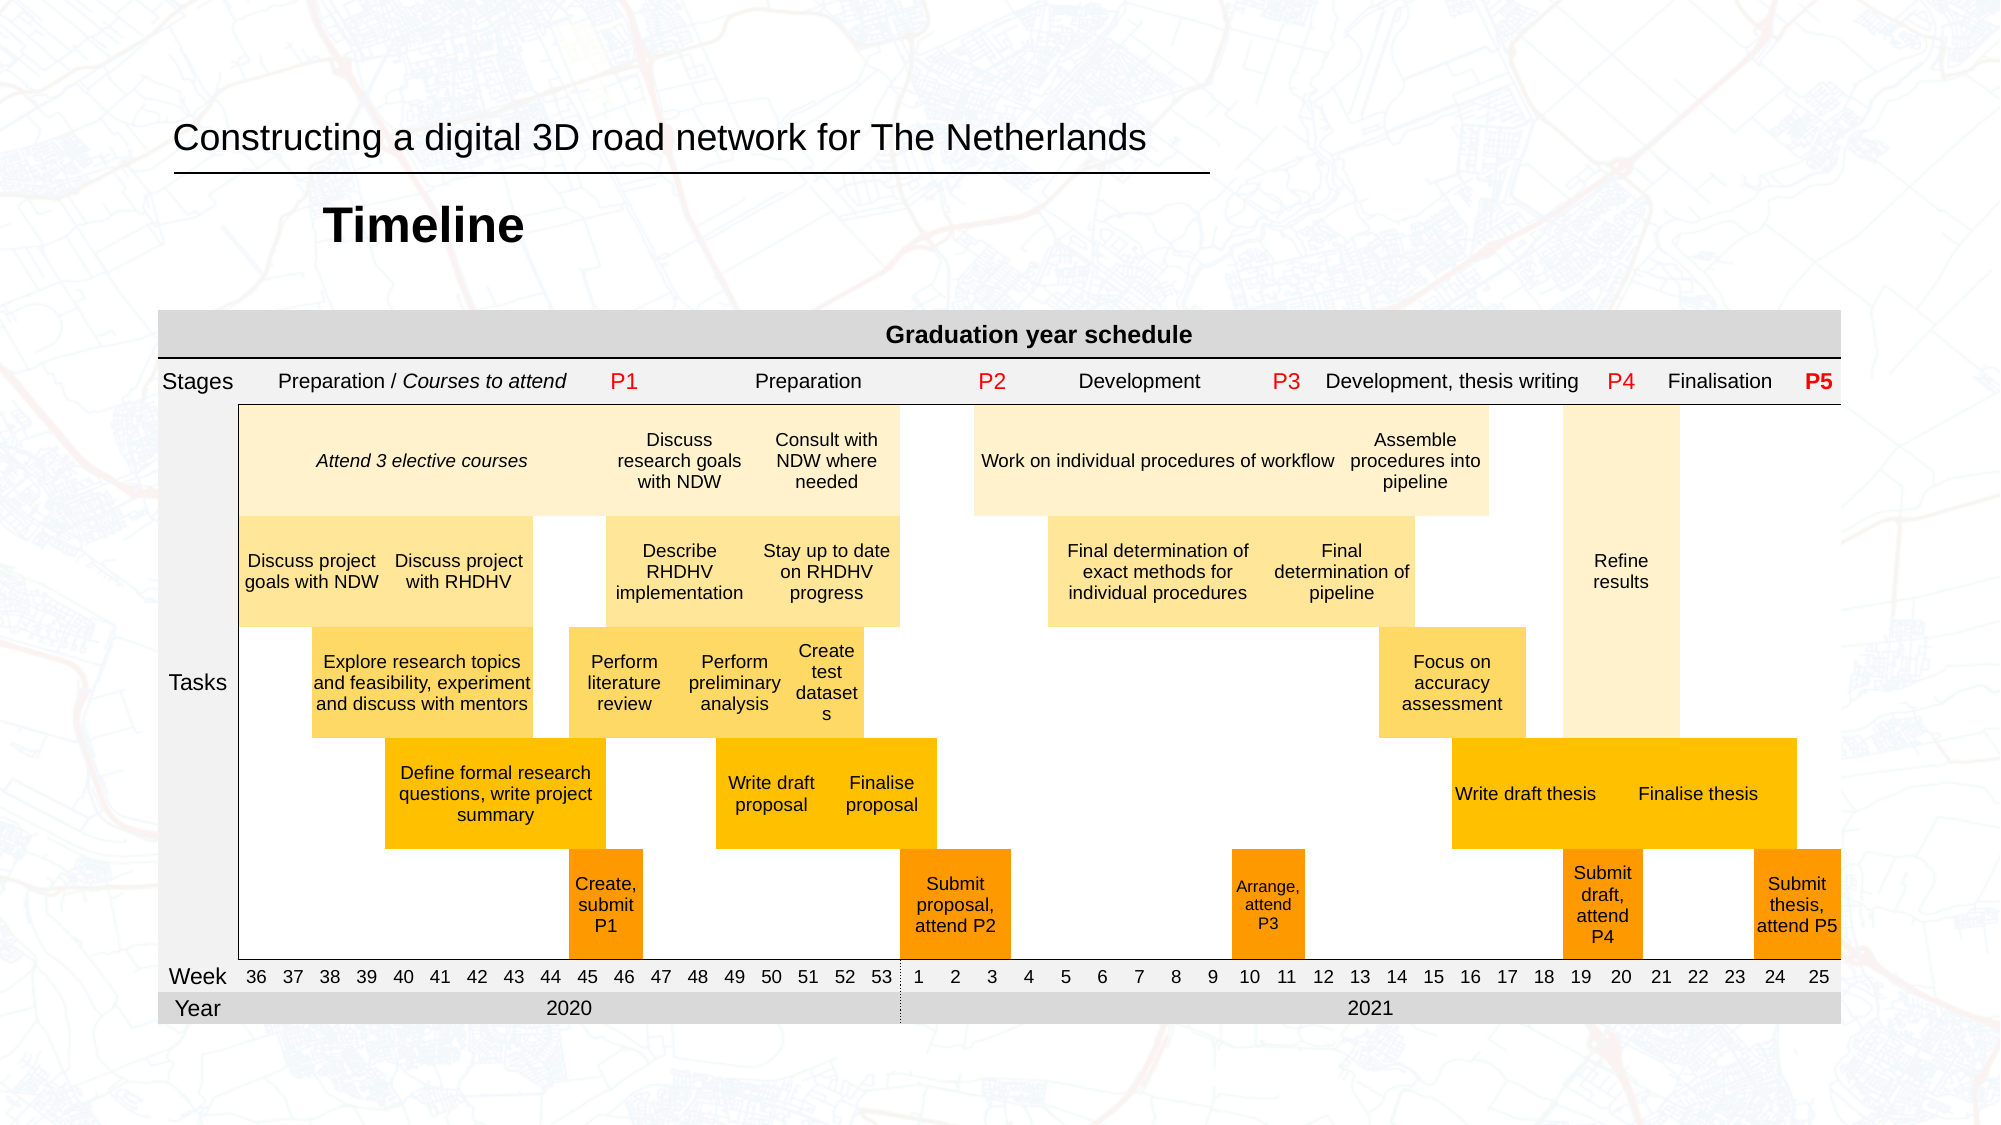

# Constructing a digital 3D road network for The Netherlands Timeline
|  | Graduation year schedule |  |  |  |  |  |  |  |  |  |  |  |  |  |  |  |  |  |  |  |  |  |  |  |  |  |  |  |  |  |  |  |  |  |  |  |  |  |  |  |  |  |  |
| --- | --- | --- | --- | --- | --- | --- | --- | --- | --- | --- | --- | --- | --- | --- | --- | --- | --- | --- | --- | --- | --- | --- | --- | --- | --- | --- | --- | --- | --- | --- | --- | --- | --- | --- | --- | --- | --- | --- | --- | --- | --- | --- | --- |
| Stages | Preparation / Courses to attend |  |  |  |  |  |  |  |  |  | P1 | Preparation |  |  |  |  |  |  |  |  | P2 | Development |  |  |  |  |  |  | P3 | Development, thesis writing |  |  |  |  |  |  |  | P4 | Finalisation |  |  |  | P5 |
| Tasks | Attend 3 elective courses |  |  |  |  |  |  |  |  |  | Discuss research goals with NDW |  |  |  | Consult with NDW where needed |  |  |  |  |  | Work on individual procedures of workflow |  |  |  |  |  |  |  |  |  | Assemble procedures into pipeline |  |  |  |  |  | Refine results |  |  |  |  |  |  |
|  | Discuss project goals with NDW |  |  |  | Discuss project with RHDHV |  |  |  |  |  | Describe RHDHV implementation |  |  |  | Stay up to date on RHDHV progress |  |  |  |  |  |  |  | Final determination of exact methods for individual procedures |  |  |  |  |  | Final determination of pipeline |  |  |  |  |  |  |  |  |  |  |  |  |  |  |
|  |  |  | Explore research topics and feasibility, experiment and discuss with mentors |  |  |  |  |  |  | Perform literature review |  |  | Perform preliminary analysis |  |  | Create test datasets |  |  |  |  |  |  |  |  |  |  |  |  |  |  |  | Focus on accuracy assessment |  |  |  |  |  |  |  |  |  |  |  |
|  |  |  |  |  | Define formal research questions, write project summary |  |  |  |  |  |  |  |  | Write draft proposal |  |  | Finalise proposal |  |  |  |  |  |  |  |  |  |  |  |  |  |  |  |  | Write draft thesis |  |  |  | Finalise thesis |  |  |  |  |  |
|  |  |  |  |  |  |  |  |  |  | Create, submit P1 |  |  |  |  |  |  |  |  | Submit proposal, attend P2 |  |  |  |  |  |  |  |  | Arrange, attend P3 |  |  |  |  |  |  |  |  | Submit draft, attend P4 |  |  |  |  | Submit thesis, attend P5 |  |
| Week | 36 | 37 | 38 | 39 | 40 | 41 | 42 | 43 | 44 | 45 | 46 | 47 | 48 | 49 | 50 | 51 | 52 | 53 | 1 | 2 | 3 | 4 | 5 | 6 | 7 | 8 | 9 | 10 | 11 | 12 | 13 | 14 | 15 | 16 | 17 | 18 | 19 | 20 | 21 | 22 | 23 | 24 | 25 |
| Year | 2020 |  |  |  |  |  |  |  |  |  |  |  |  |  |  |  |  |  | 2021 |  |  |  |  |  |  |  |  |  |  |  |  |  |  |  |  |  |  |  |  |  |  |  |  |